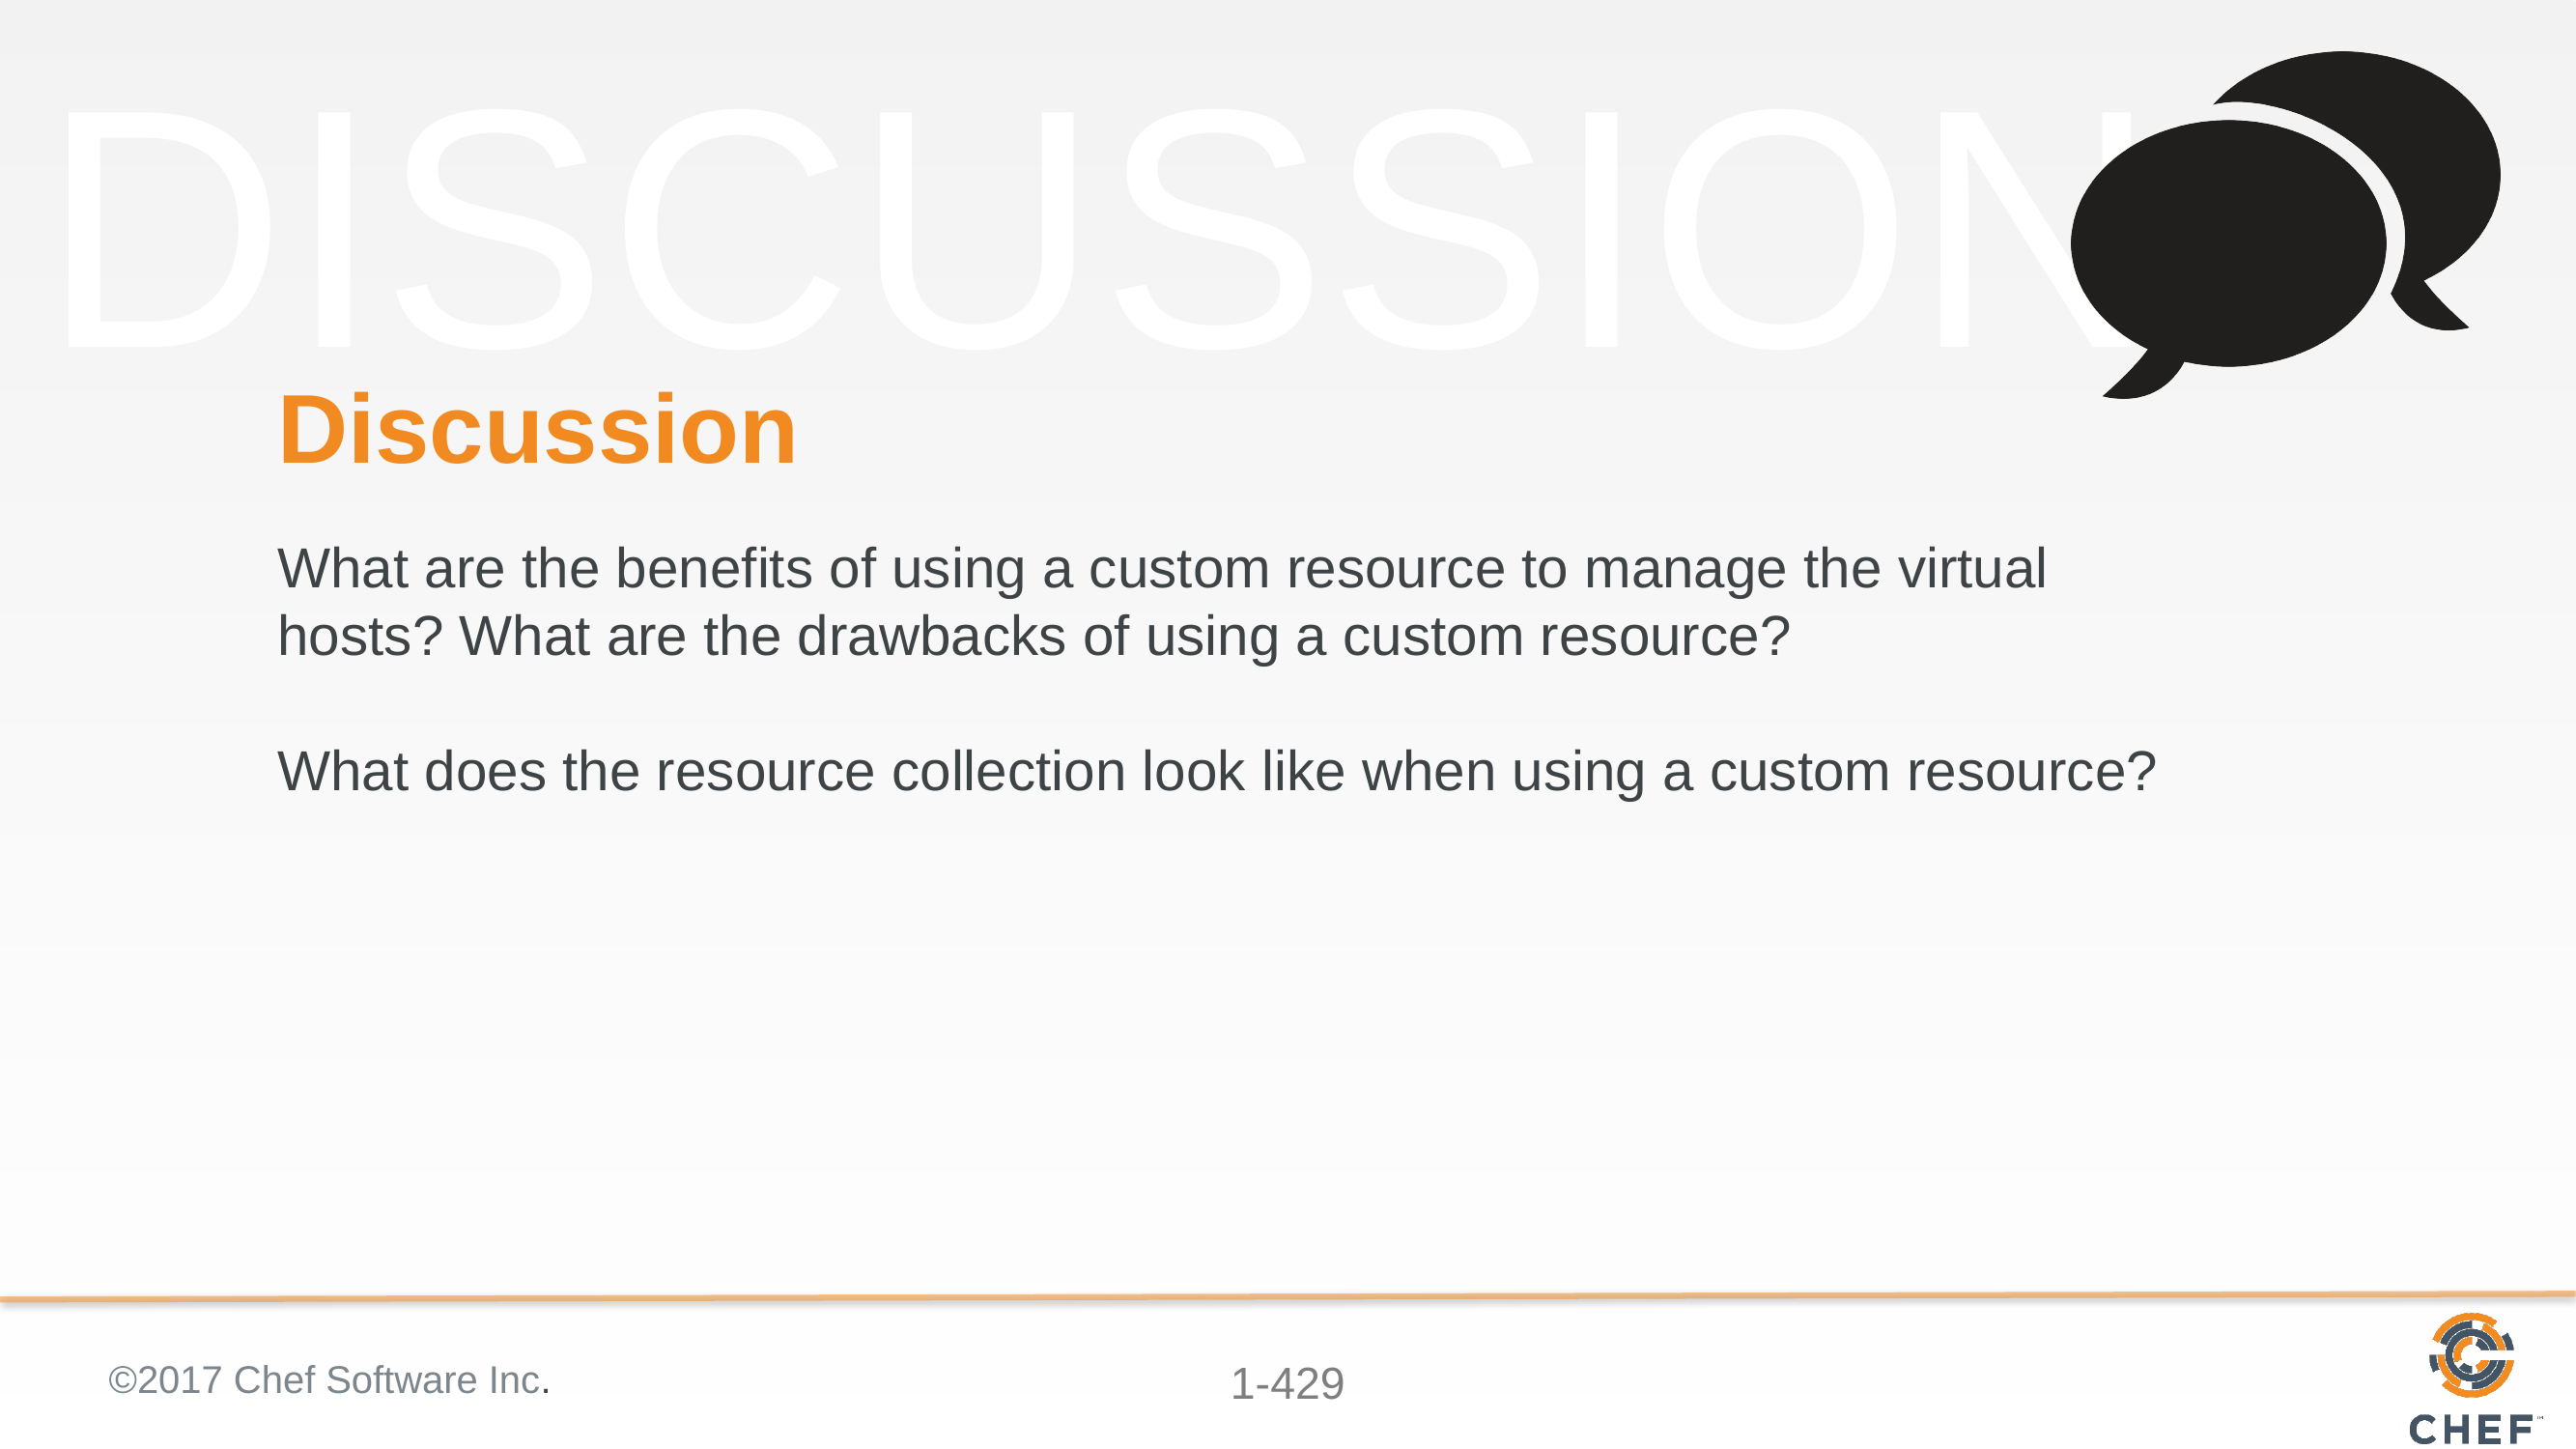

# Discussion
What are the benefits of using a custom resource to manage the virtual hosts? What are the drawbacks of using a custom resource?

What does the resource collection look like when using a custom resource?